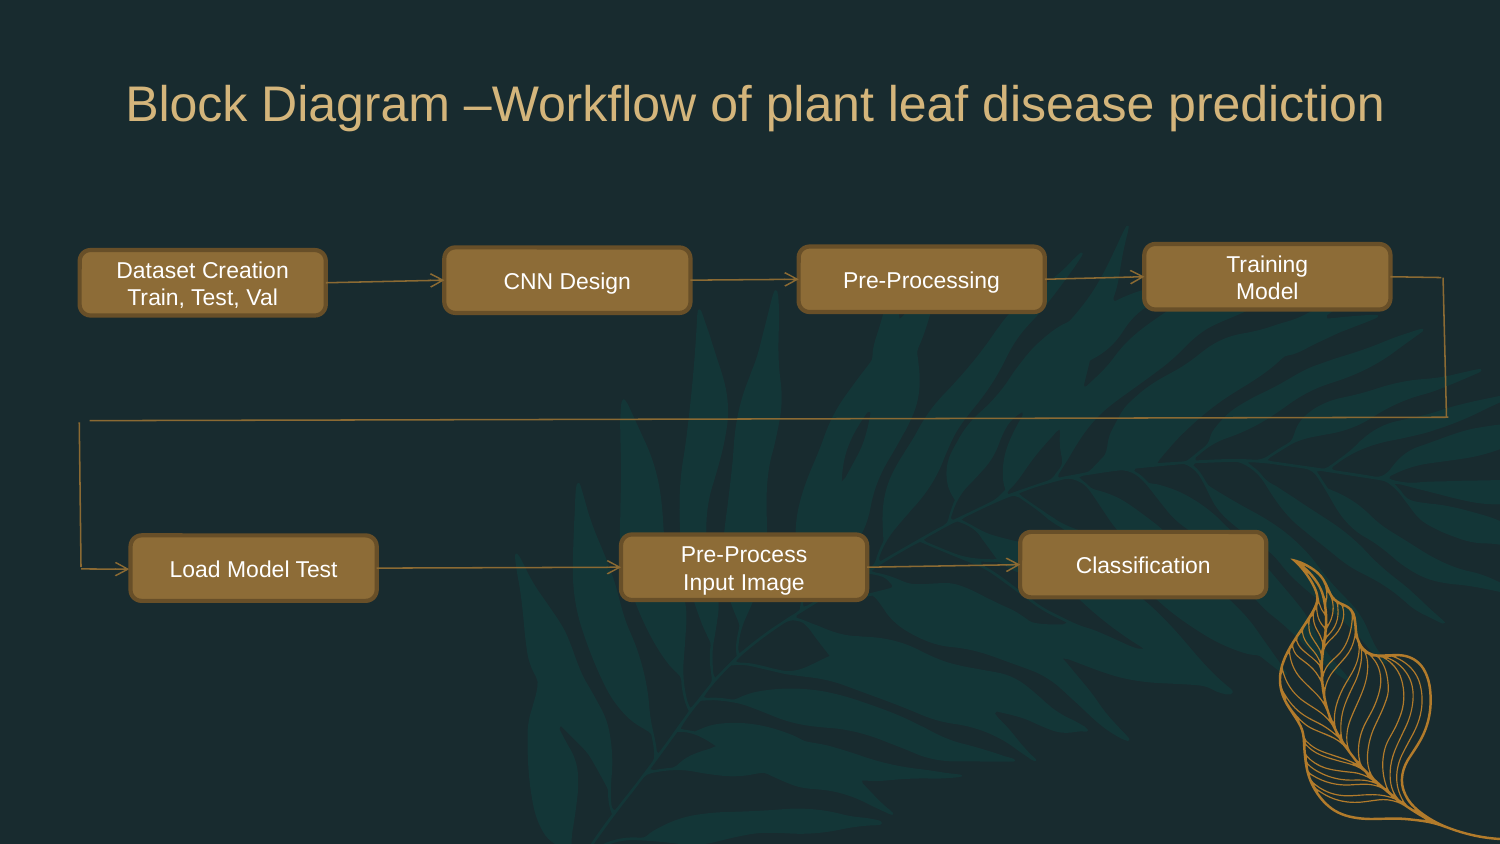

# Block Diagram –Workflow of plant leaf disease prediction
Training
Model
Pre-Processing
CNN Design
Dataset Creation
Train, Test, Val
Classification
Pre-Process
Input Image
Load Model Test